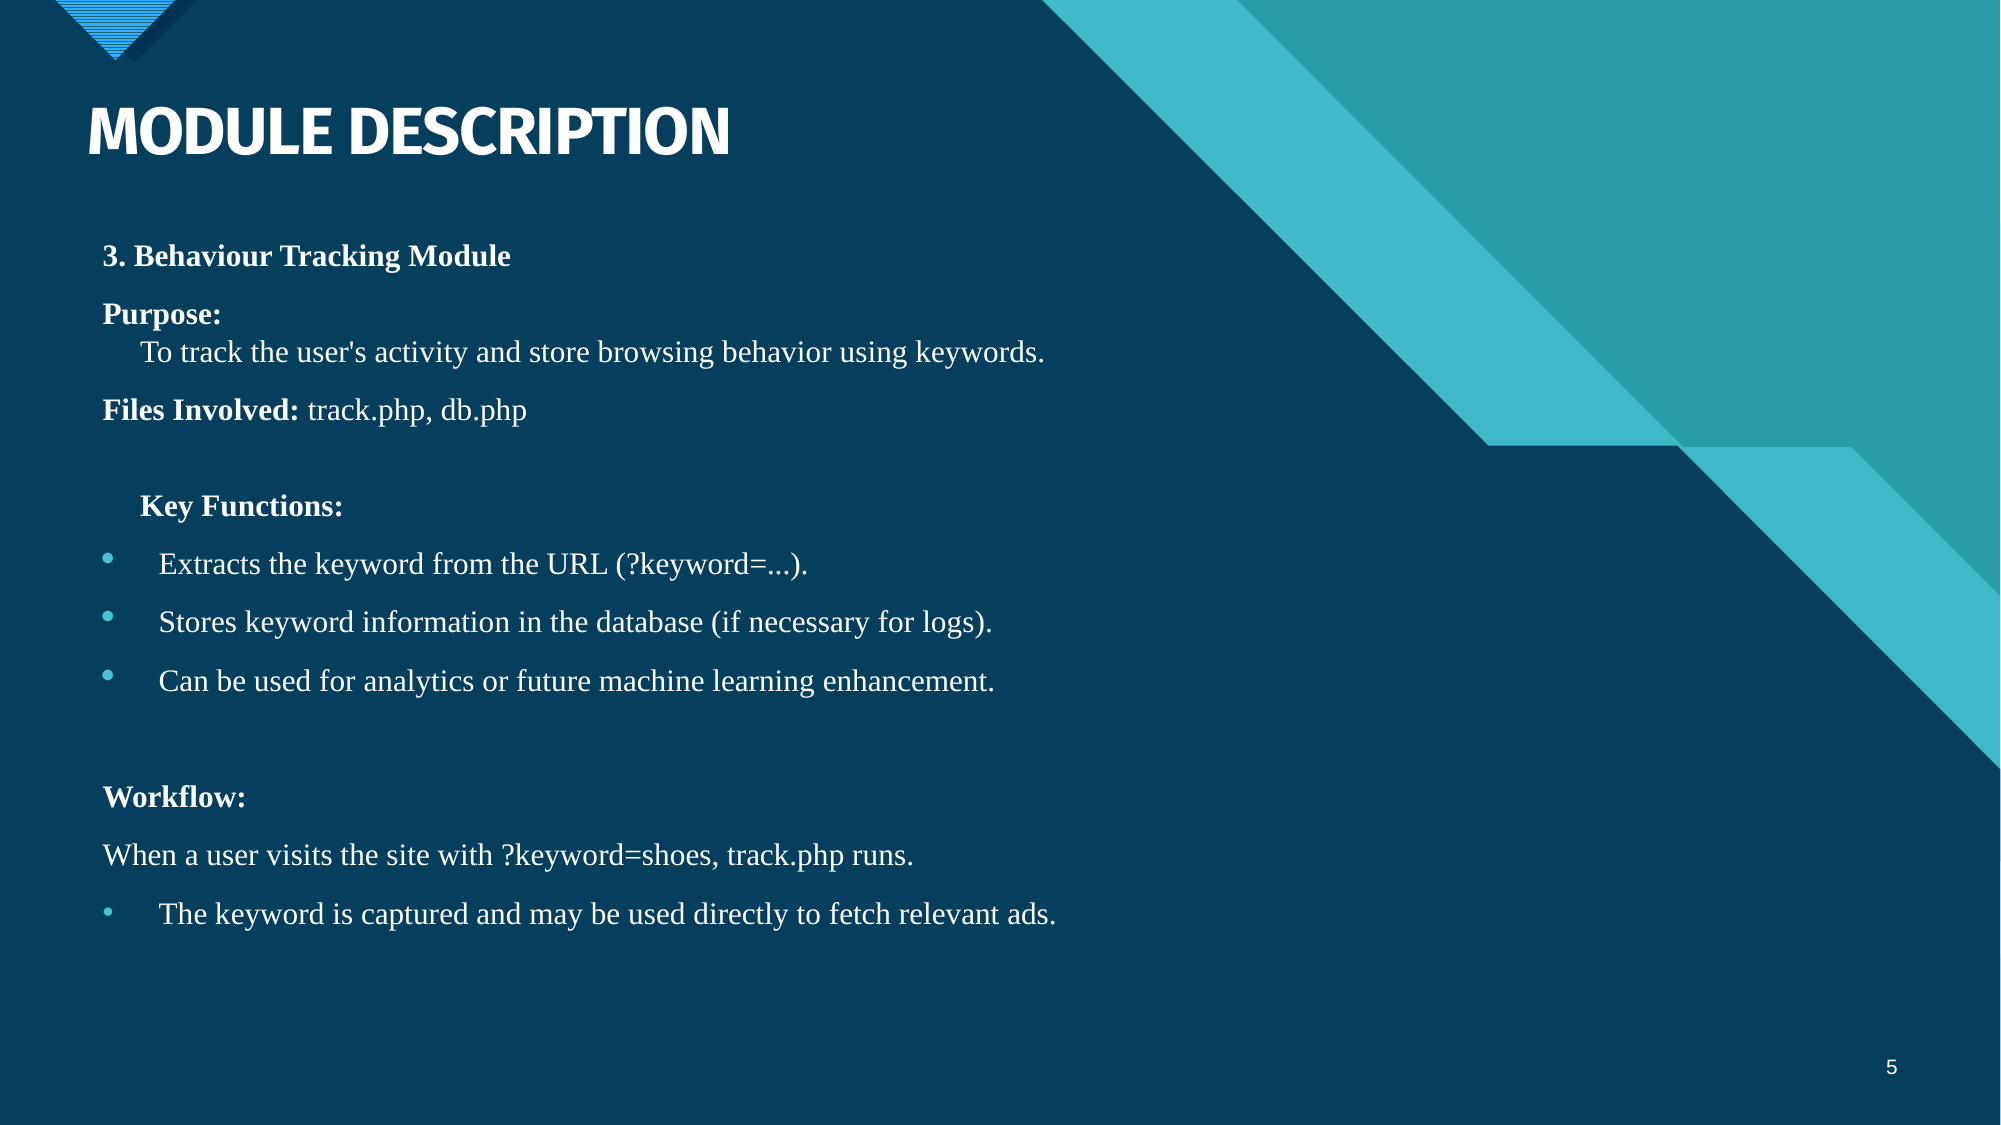

# MODULE DESCRIPTION
3. Behaviour Tracking Module
Purpose:
To track the user's activity and store browsing behavior using keywords.
Files Involved: track.php, db.php
Key Functions:
Extracts the keyword from the URL (?keyword=...).
Stores keyword information in the database (if necessary for logs).
Can be used for analytics or future machine learning enhancement.

Workflow:
When a user visits the site with ?keyword=shoes, track.php runs.
The keyword is captured and may be used directly to fetch relevant ads.

5